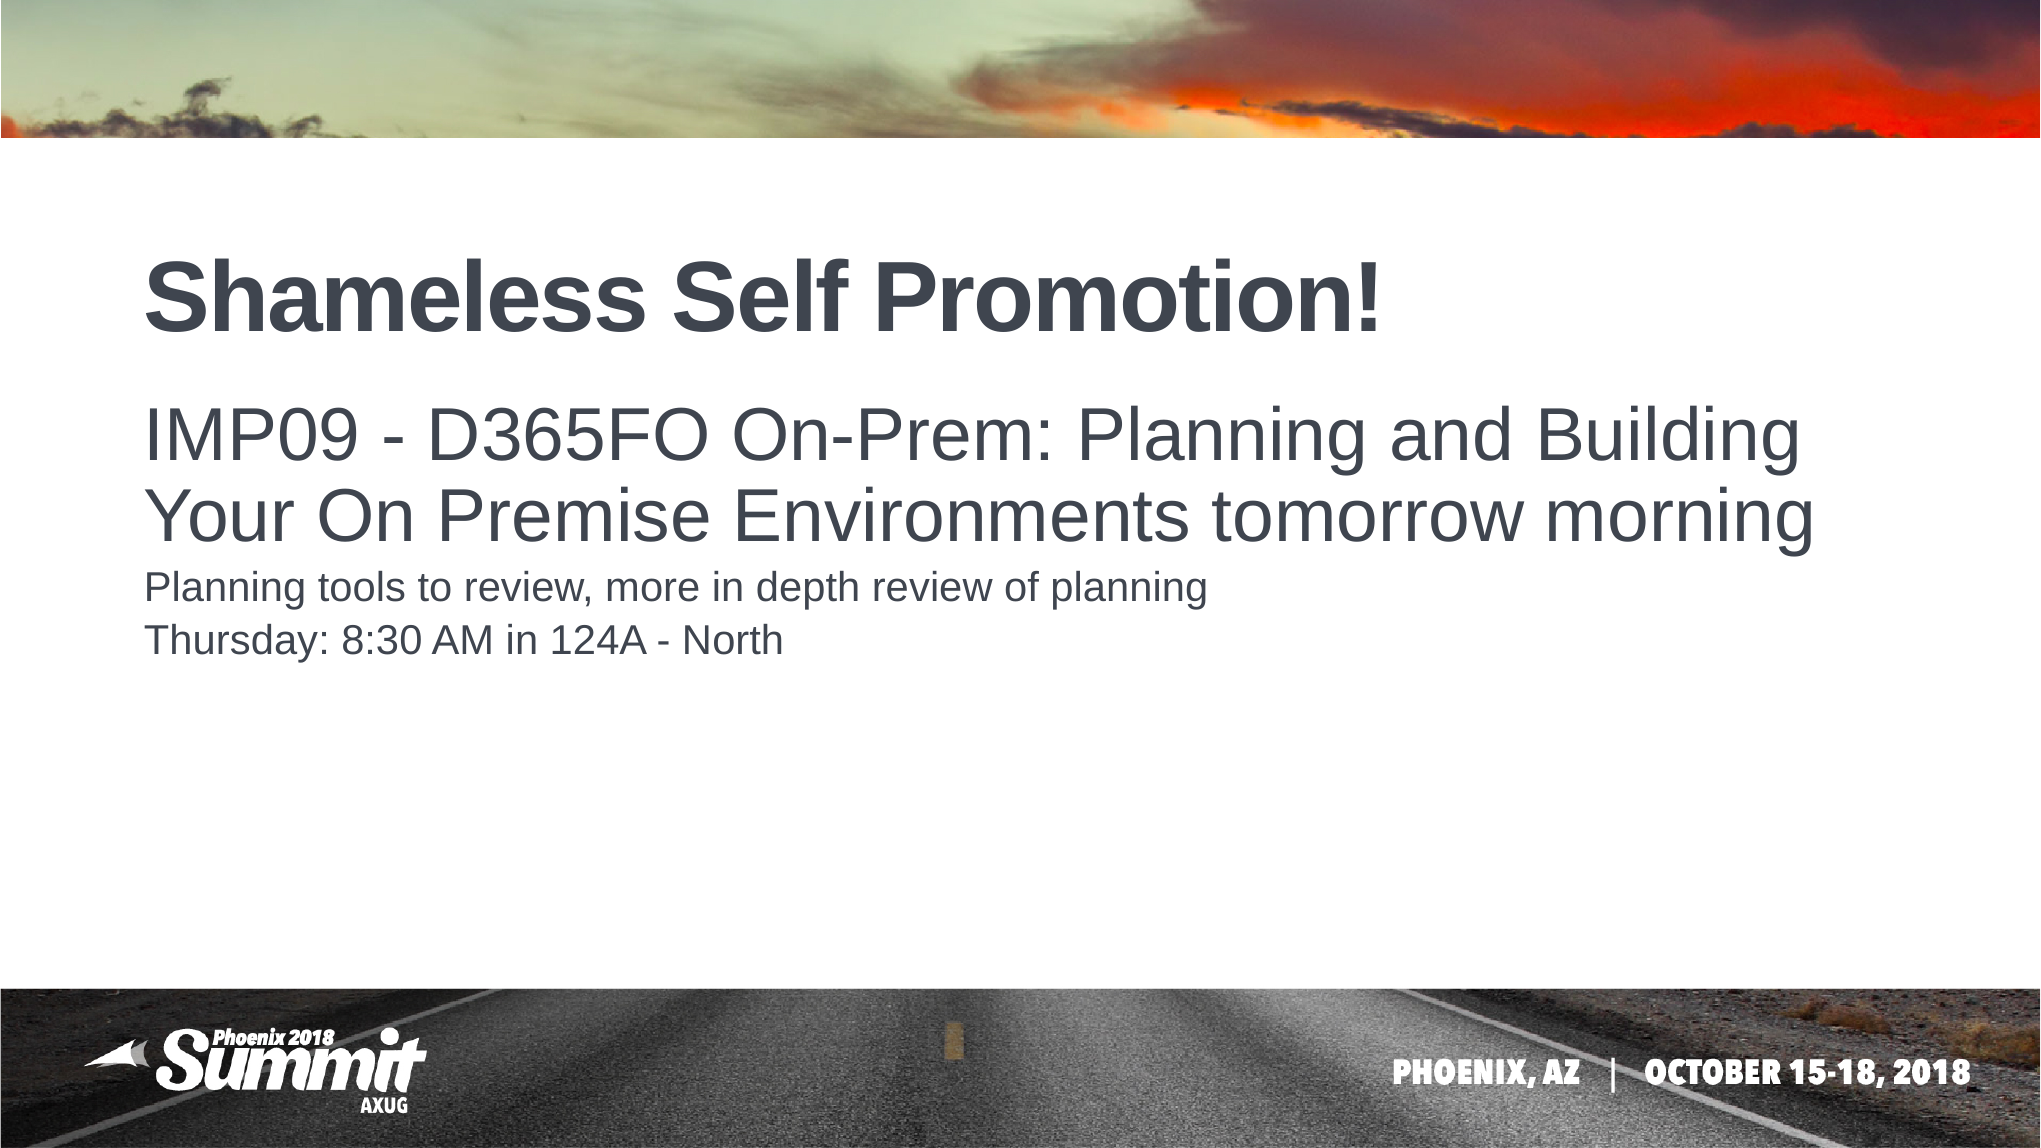

# Shameless Self Promotion!
IMP09 - D365FO On-Prem: Planning and Building Your On Premise Environments tomorrow morning
Planning tools to review, more in depth review of planning
Thursday: 8:30 AM in 124A - North